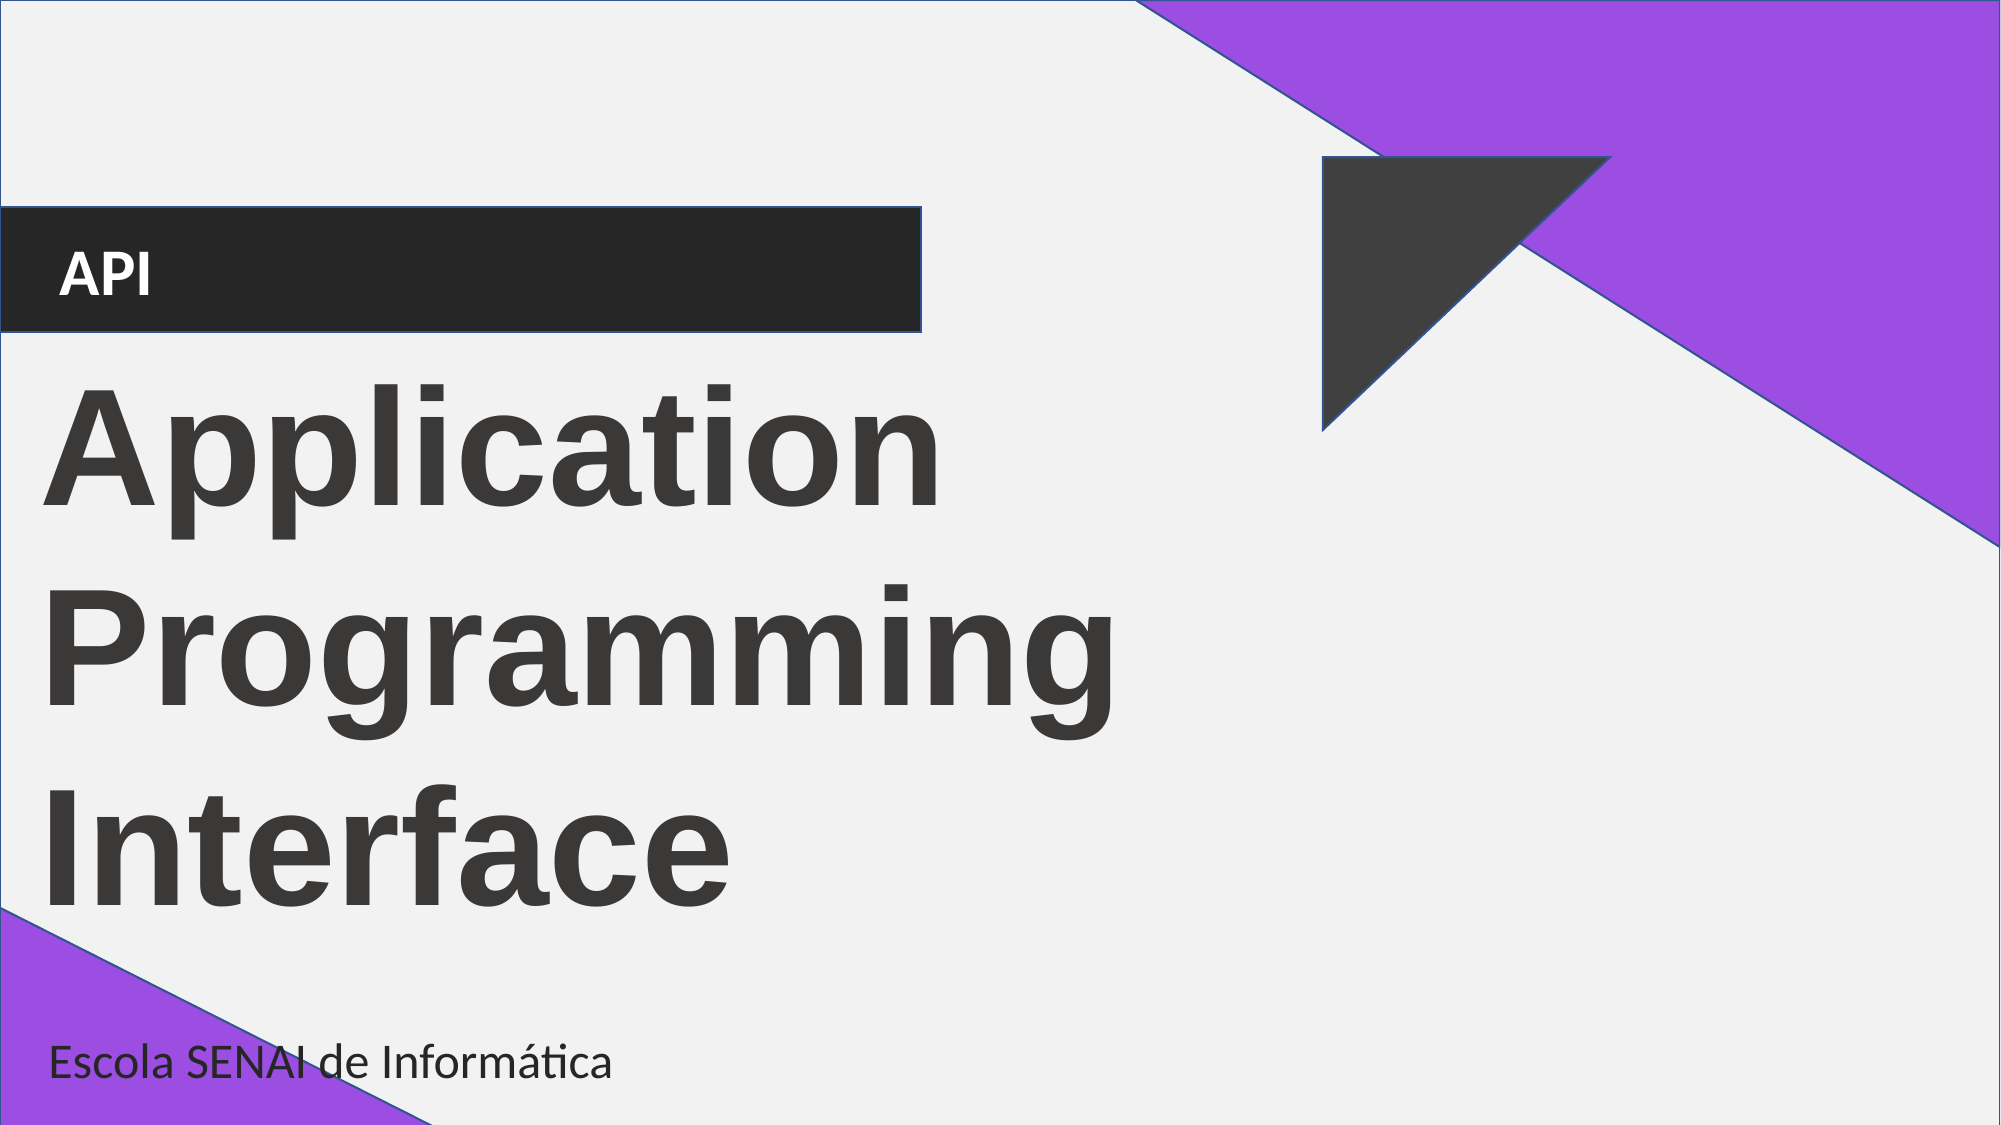

API
Application Programming Interface

Escola SENAI de Informática